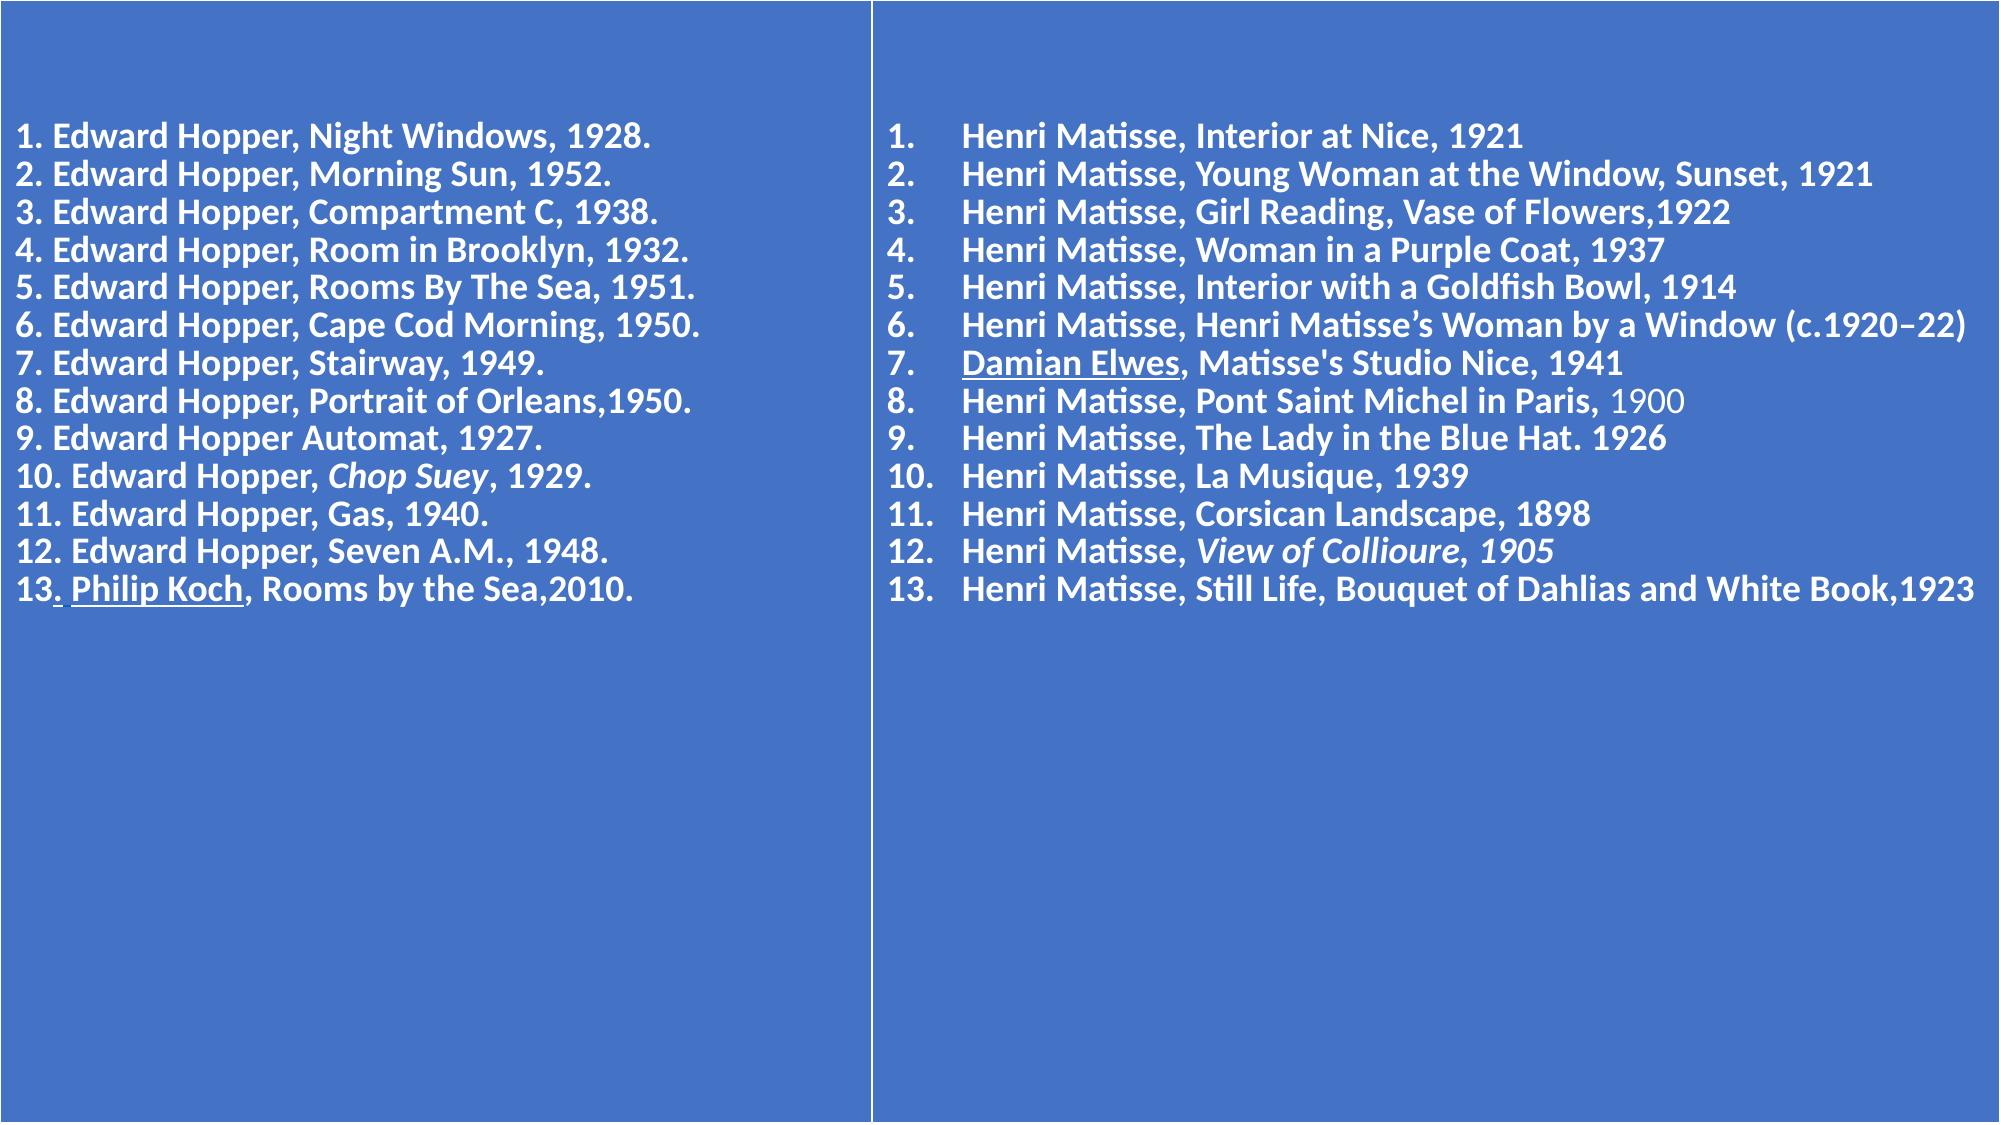

| 1. Edward Hopper, Night Windows, 1928. 2. Edward Hopper, Morning Sun, 1952. 3. Edward Hopper, Compartment C, 1938.  4. Edward Hopper, Room in Brooklyn, 1932. 5. Edward Hopper, Rooms By The Sea, 1951.  6. Edward Hopper, Cape Cod Morning, 1950. 7. Edward Hopper, Stairway, 1949. 8. Edward Hopper, Portrait of Orleans,1950. 9. Edward Hopper Automat, 1927. 10. Edward Hopper, Chop Suey, 1929. 11. Edward Hopper, Gas, 1940. 12. Edward Hopper, Seven A.M., 1948. 13. Philip Koch, Rooms by the Sea,2010. | Henri Matisse, Interior at Nice, 1921 Henri Matisse, Young Woman at the Window, Sunset, 1921 Henri Matisse, Girl Reading, Vase of Flowers,1922 Henri Matisse, Woman in a Purple Coat, 1937 Henri Matisse, Interior with a Goldfish Bowl, 1914 Henri Matisse, Henri Matisse’s Woman by a Window (c.1920–22) Damian Elwes, Matisse's Studio Nice, 1941 Henri Matisse, Pont Saint Michel in Paris, 1900 Henri Matisse, The Lady in the Blue Hat. 1926 Henri Matisse, La Musique, 1939 Henri Matisse, Corsican Landscape, 1898 Henri Matisse, View of Collioure, 1905 Henri Matisse, Still Life, Bouquet of Dahlias and White Book,1923 |
| --- | --- |